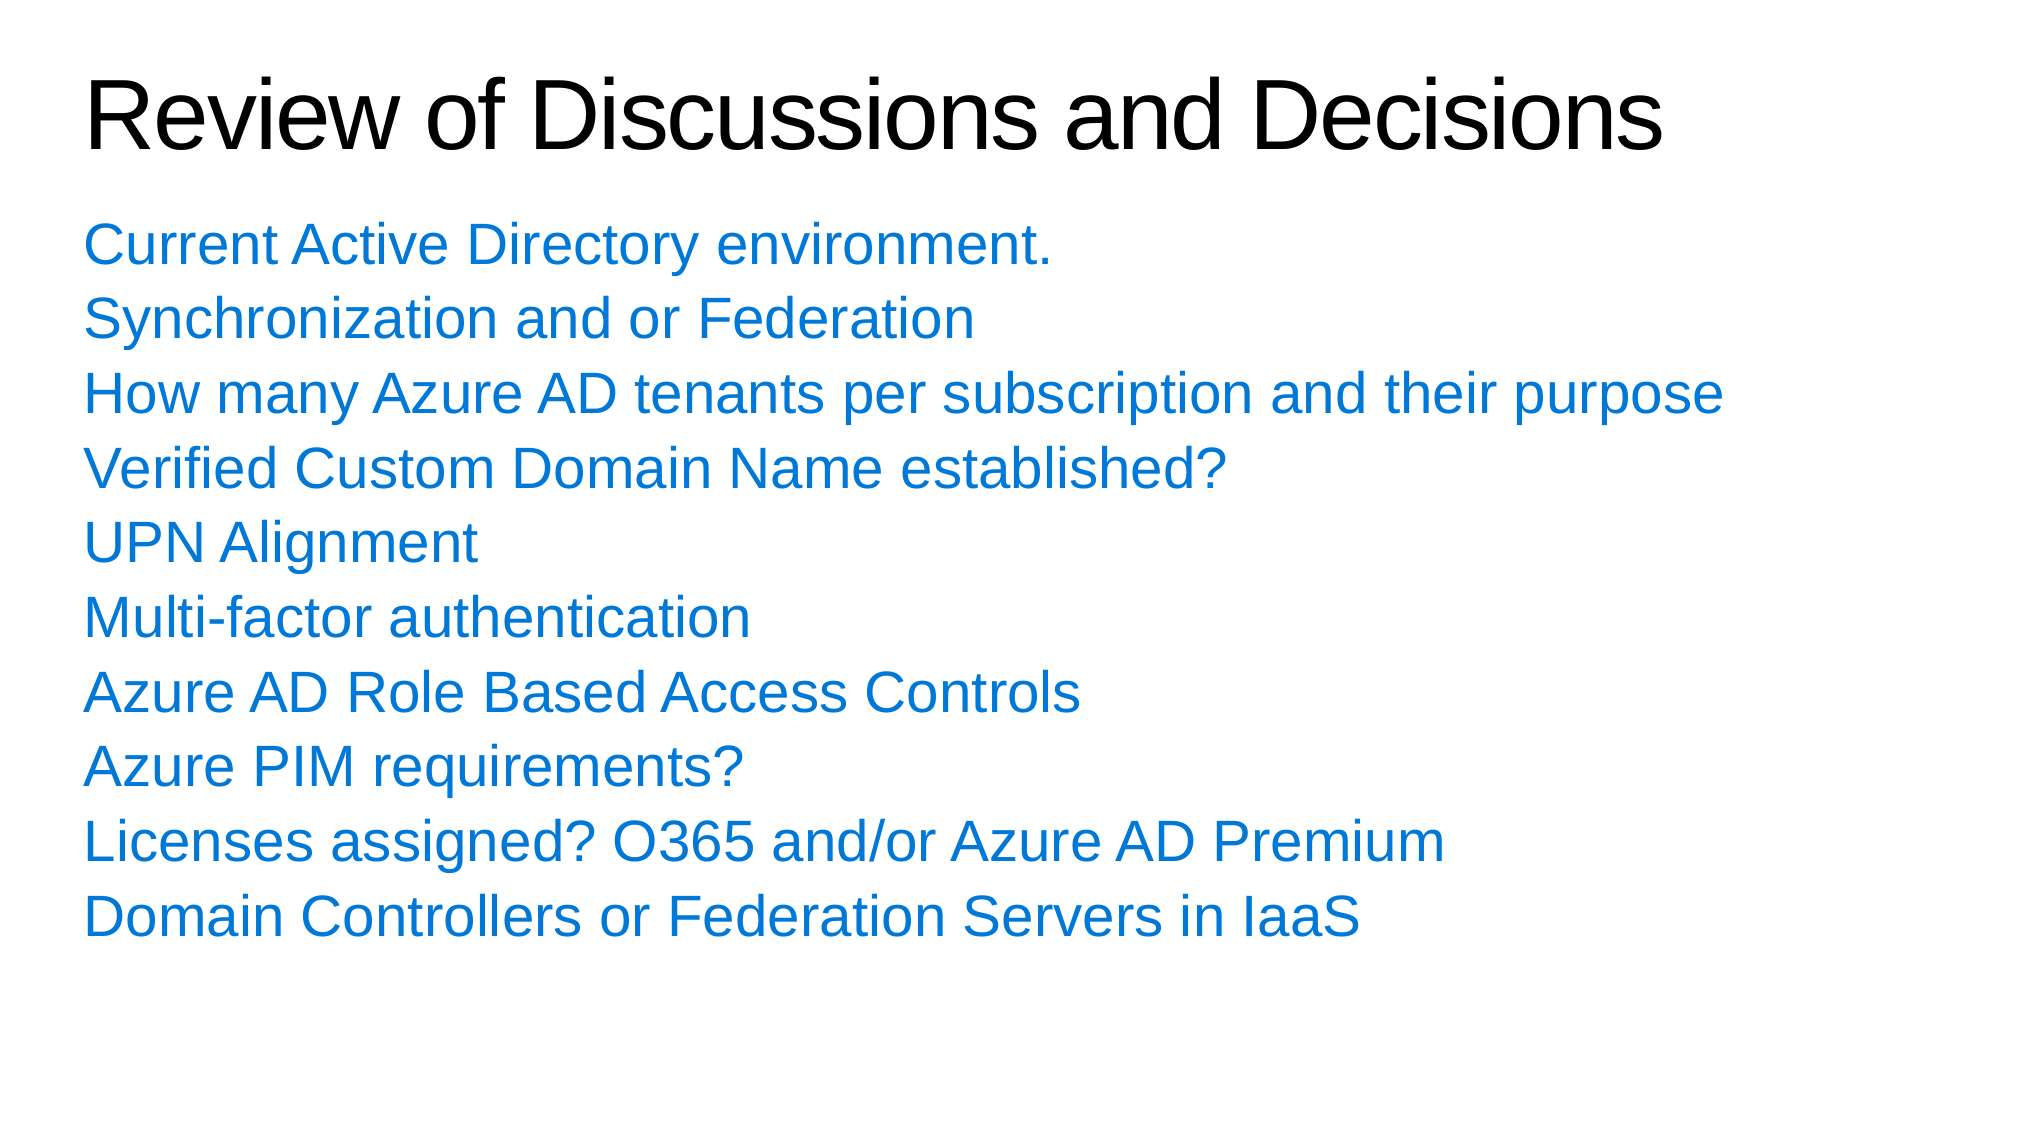

# Review of Discussions and Decisions
Current Active Directory environment.
Synchronization and or Federation
How many Azure AD tenants per subscription and their purpose
Verified Custom Domain Name established?
UPN Alignment
Multi-factor authentication
Azure AD Role Based Access Controls
Azure PIM requirements?
Licenses assigned? O365 and/or Azure AD Premium
Domain Controllers or Federation Servers in IaaS